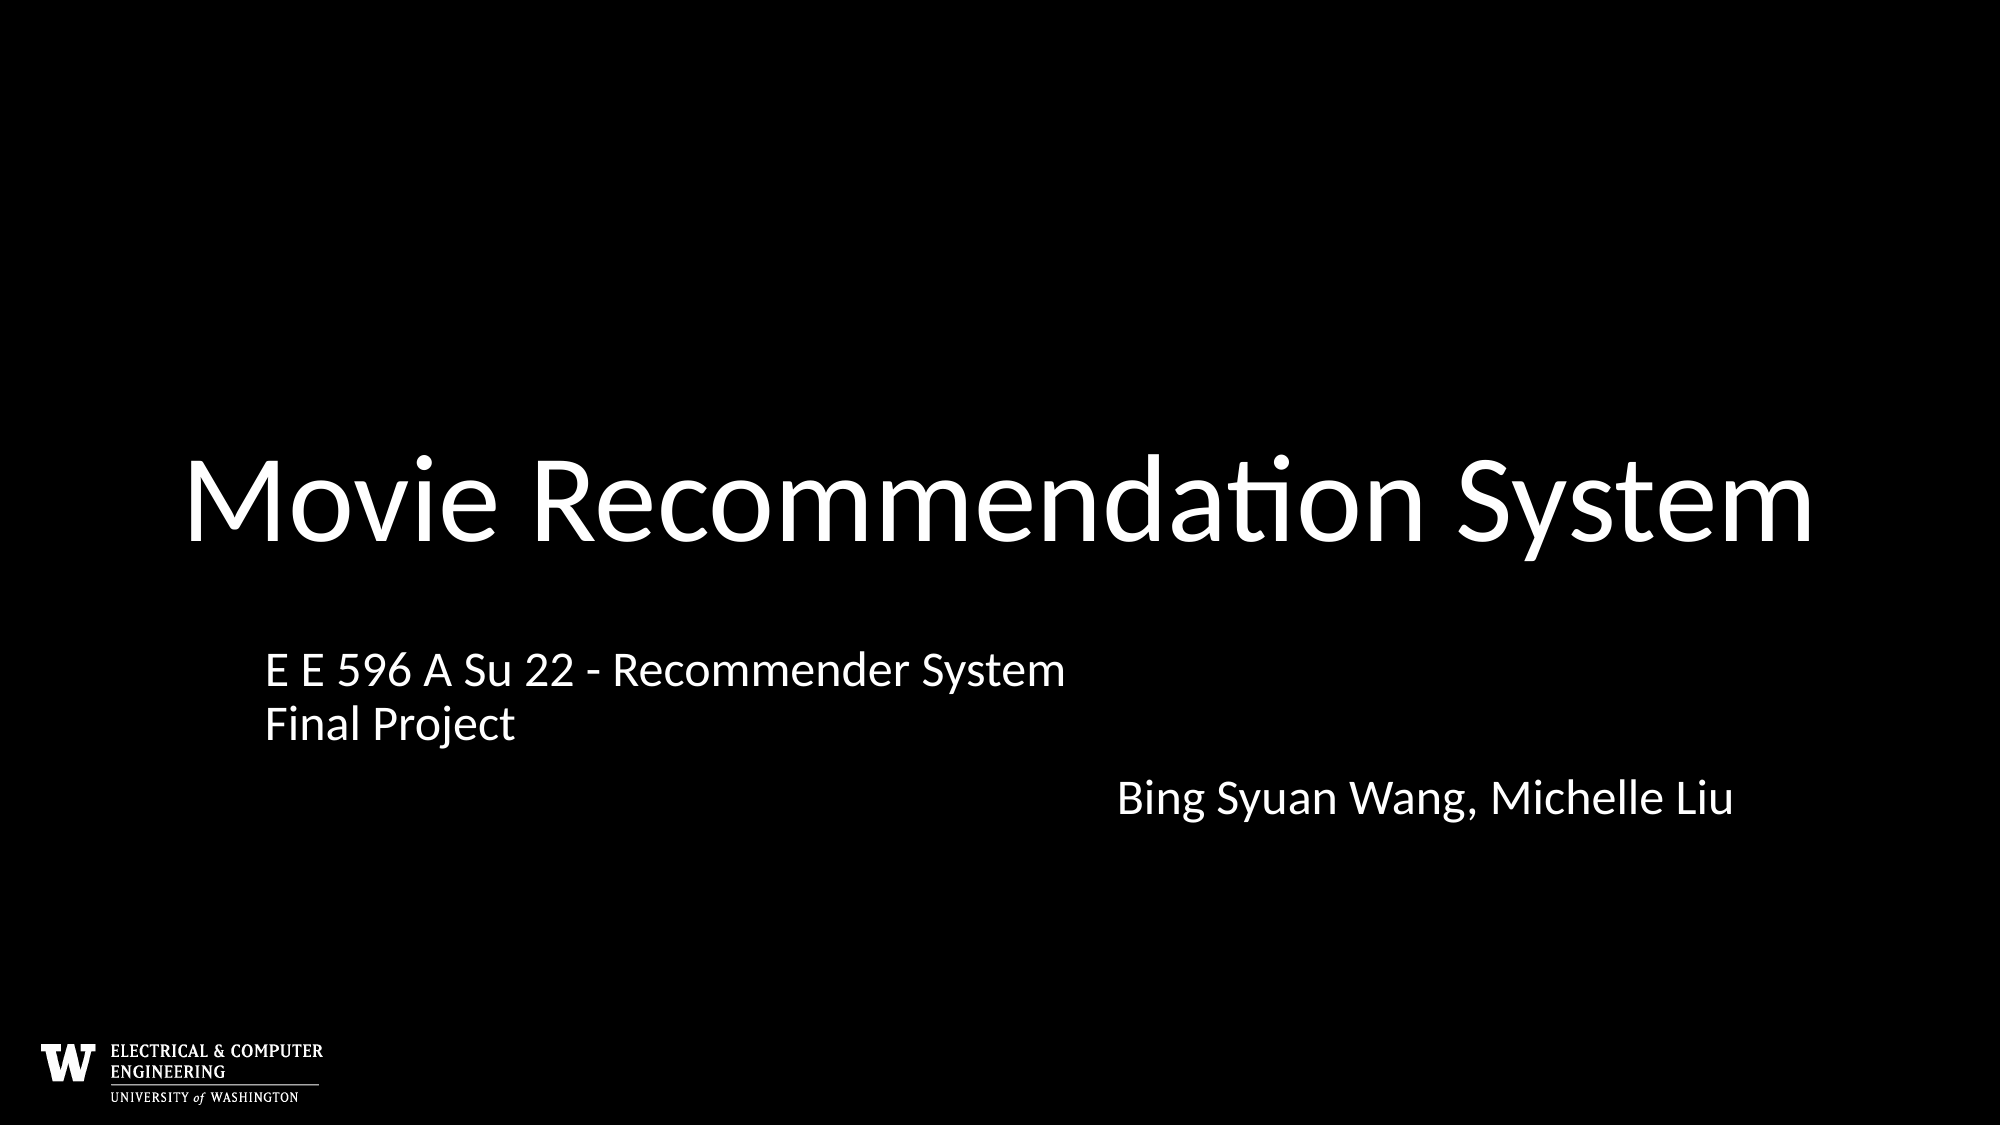

# Movie Recommendation System
E E 596 A Su 22 - Recommender System
Final Project
Bing Syuan Wang, Michelle Liu